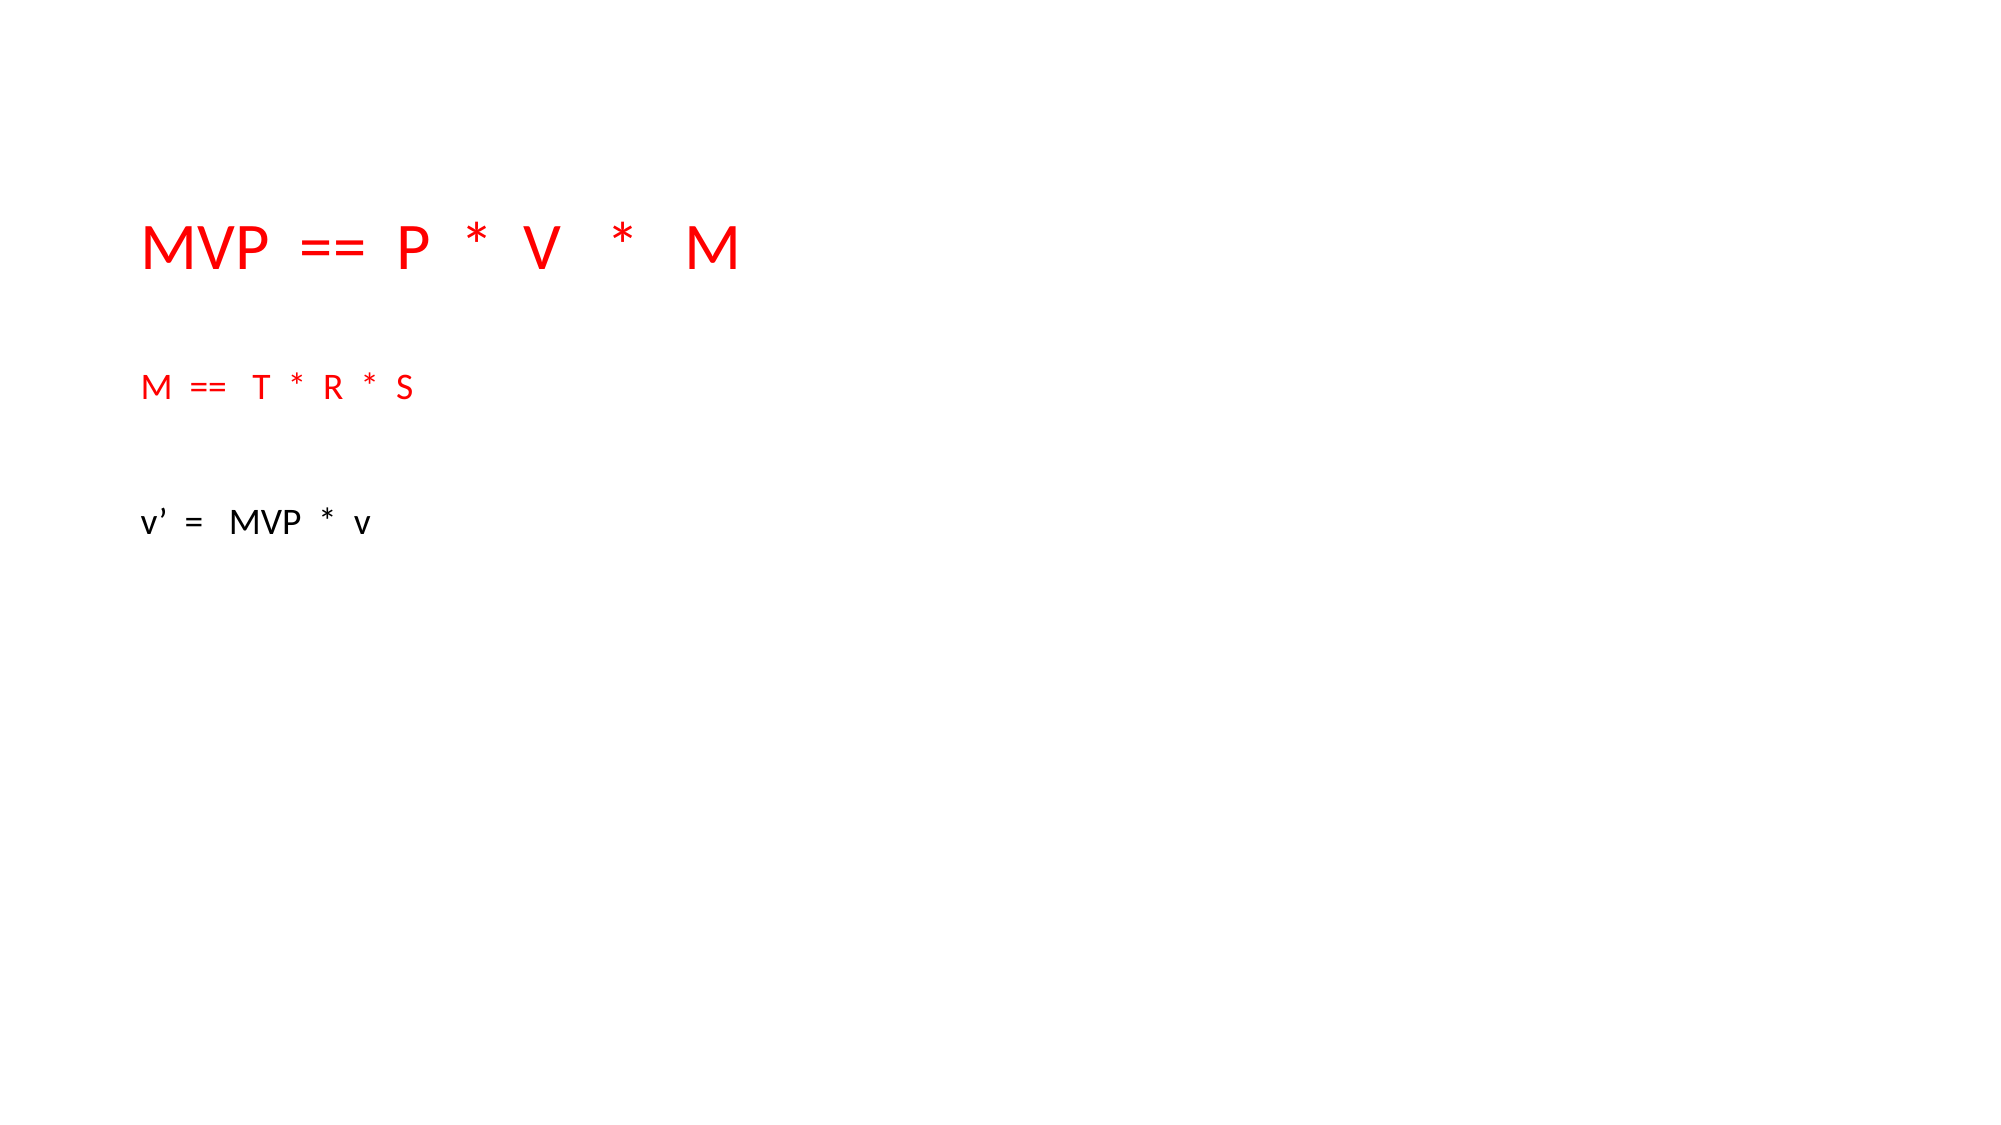

MVP  ==  P  *  V   *   M

M  ==   T  *  R  *  S

v’  =   MVP  *  v